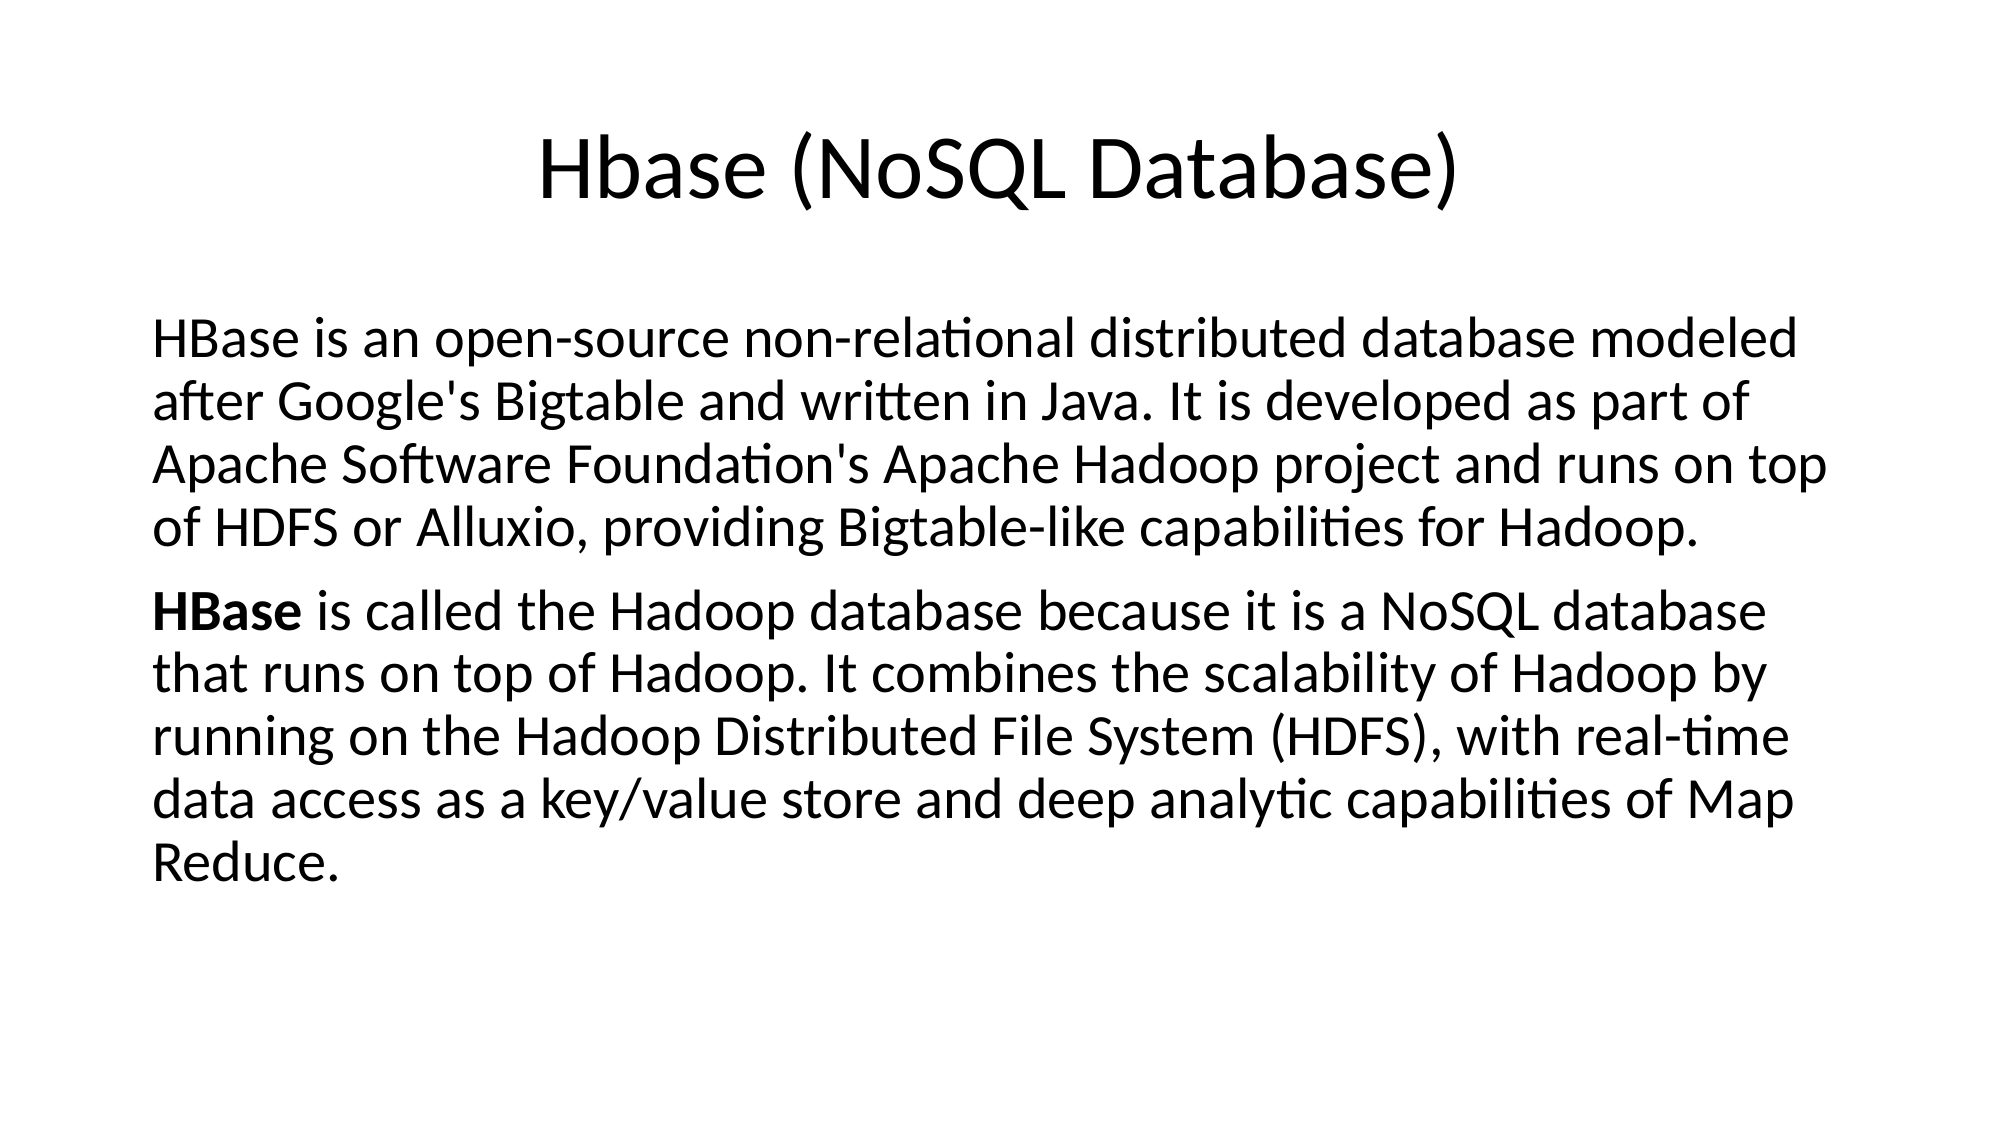

# Hbase (NoSQL Database)
HBase is an open-source non-relational distributed database modeled after Google's Bigtable and written in Java. It is developed as part of Apache Software Foundation's Apache Hadoop project and runs on top of HDFS or Alluxio, providing Bigtable-like capabilities for Hadoop.
HBase is called the Hadoop database because it is a NoSQL database that runs on top of Hadoop. It combines the scalability of Hadoop by running on the Hadoop Distributed File System (HDFS), with real-time data access as a key/value store and deep analytic capabilities of Map Reduce.